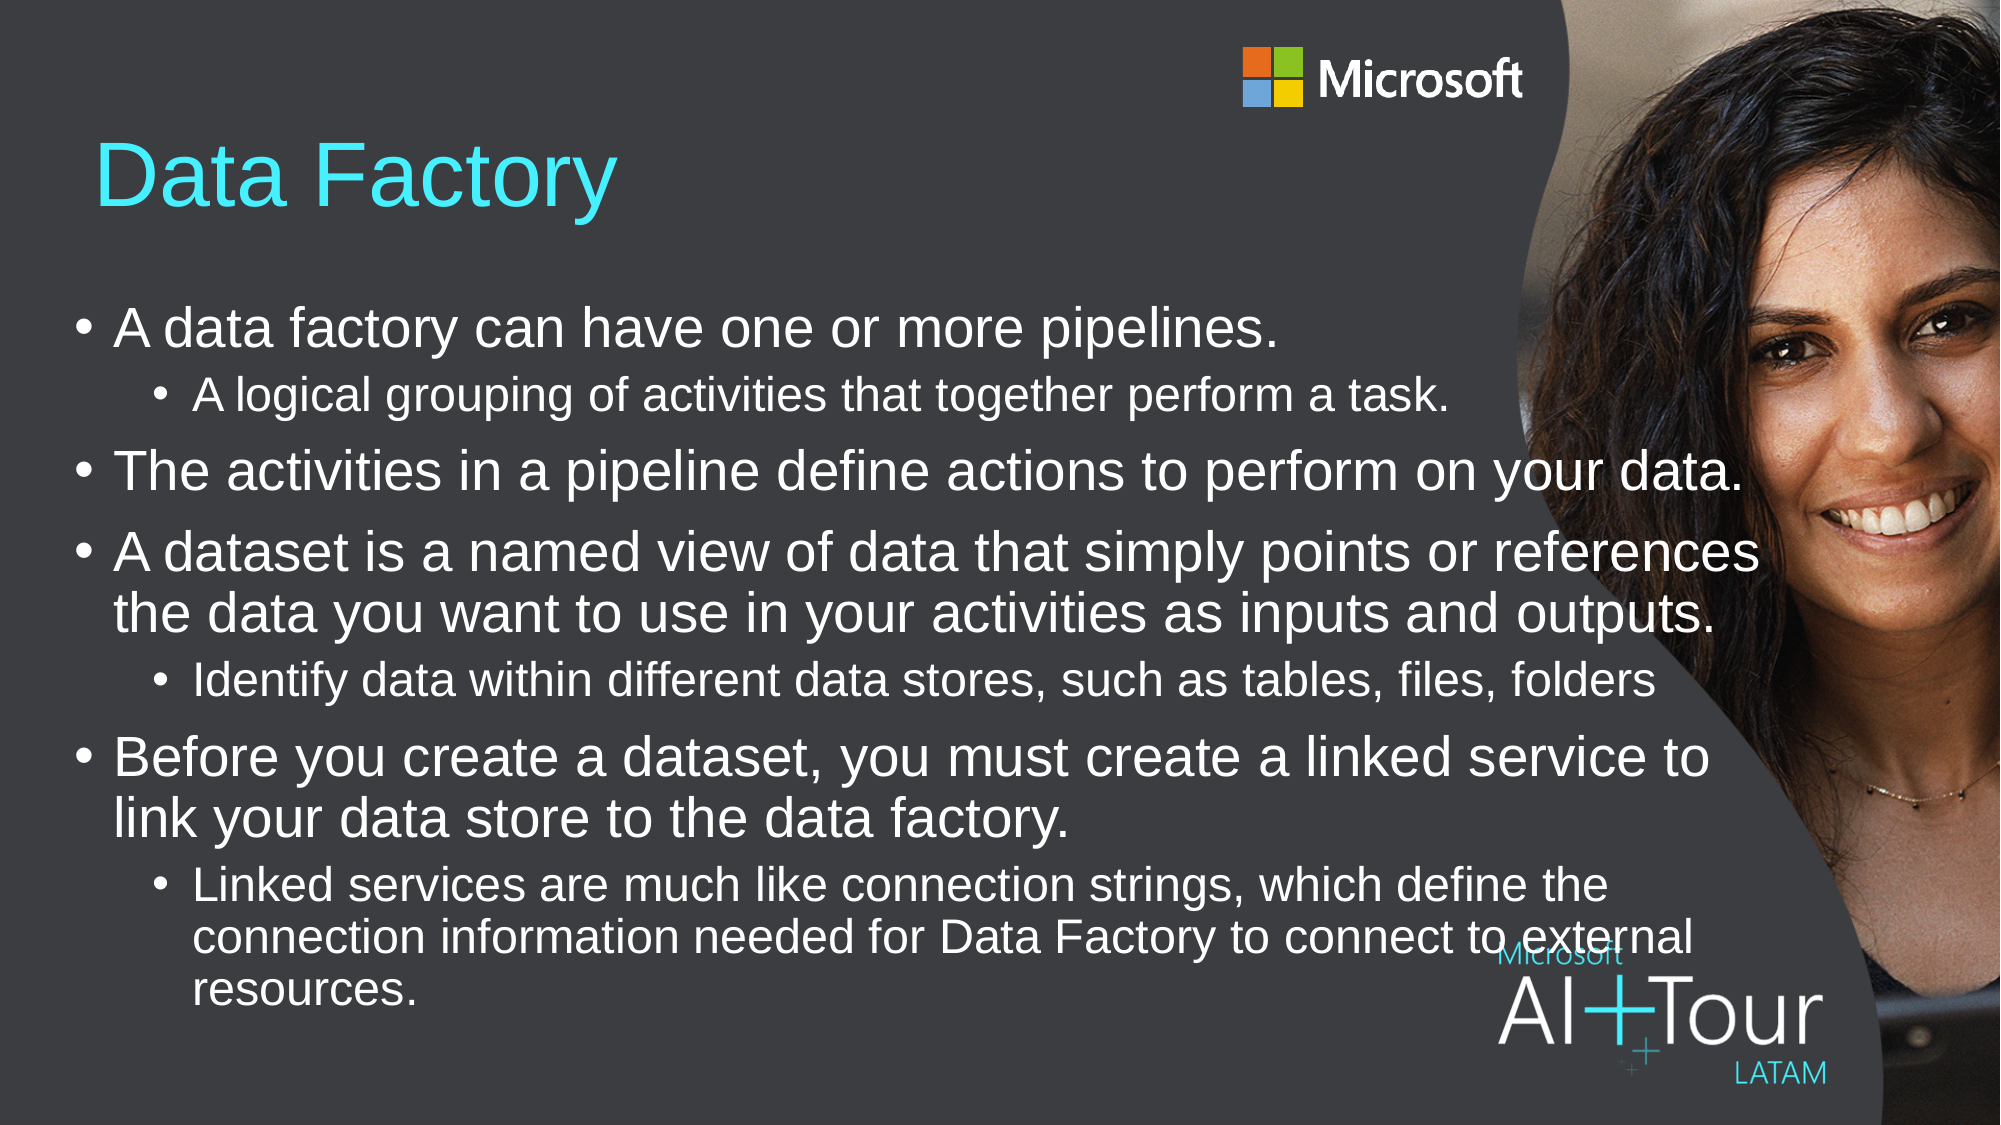

# Data Factory
A data factory can have one or more pipelines.
A logical grouping of activities that together perform a task.
The activities in a pipeline define actions to perform on your data.
A dataset is a named view of data that simply points or references the data you want to use in your activities as inputs and outputs.
Identify data within different data stores, such as tables, files, folders
Before you create a dataset, you must create a linked service to link your data store to the data factory.
Linked services are much like connection strings, which define the connection information needed for Data Factory to connect to external resources.